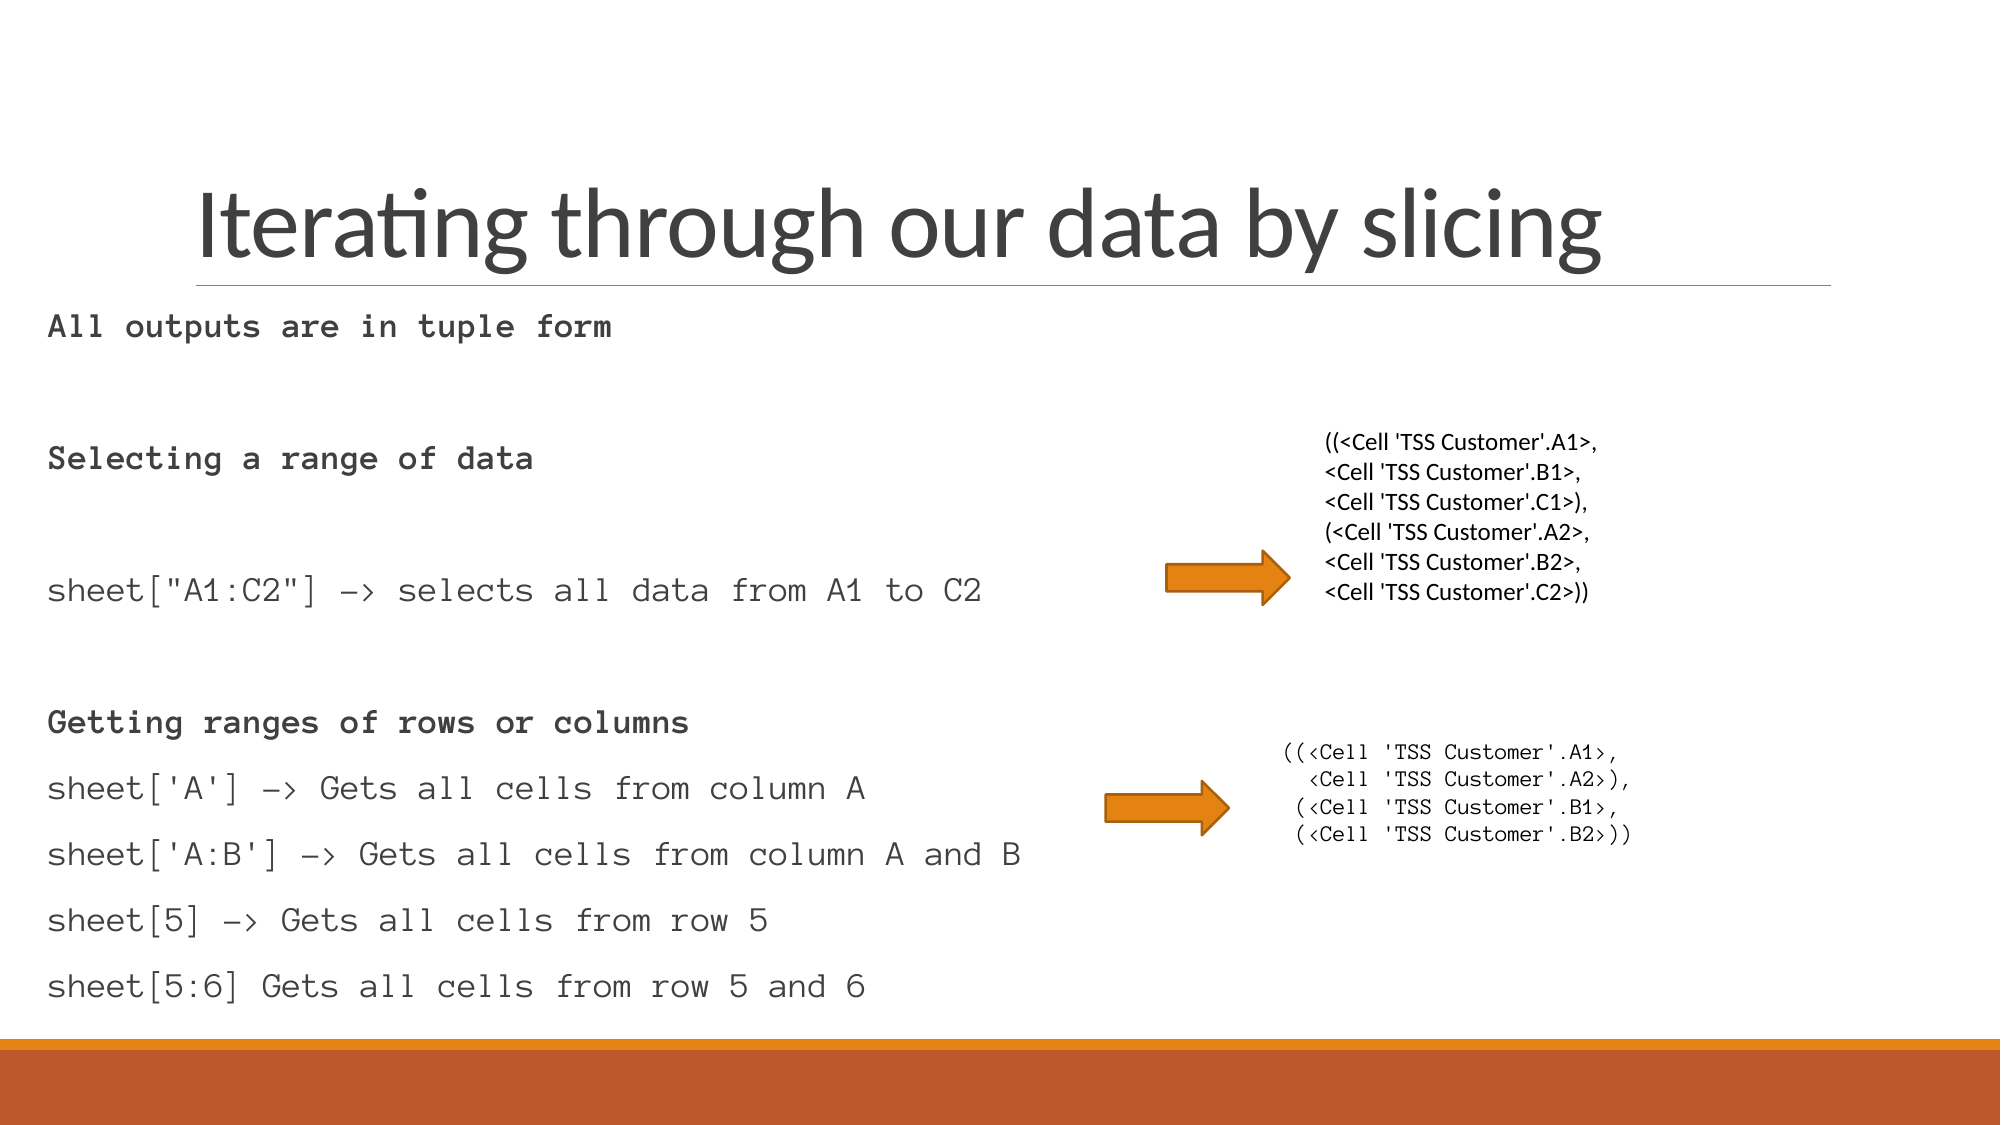

# Iterating through our data by slicing
All outputs are in tuple form

Selecting a range of data

sheet["A1:C2"] -> selects all data from A1 to C2

Getting ranges of rows or columns
sheet['A'] -> Gets all cells from column A
sheet['A:B'] -> Gets all cells from column A and B
sheet[5] -> Gets all cells from row 5
sheet[5:6] Gets all cells from row 5 and 6

((<Cell 'TSS Customer'.A1>, <Cell 'TSS Customer'.B1>, <Cell 'TSS Customer'.C1>), (<Cell 'TSS Customer'.A2>, <Cell 'TSS Customer'.B2>, <Cell 'TSS Customer'.C2>))

((<Cell 'TSS Customer'.A1>,
  <Cell 'TSS Customer'.A2>),
 (<Cell 'TSS Customer'.B1>,
 (<Cell 'TSS Customer'.B2>))